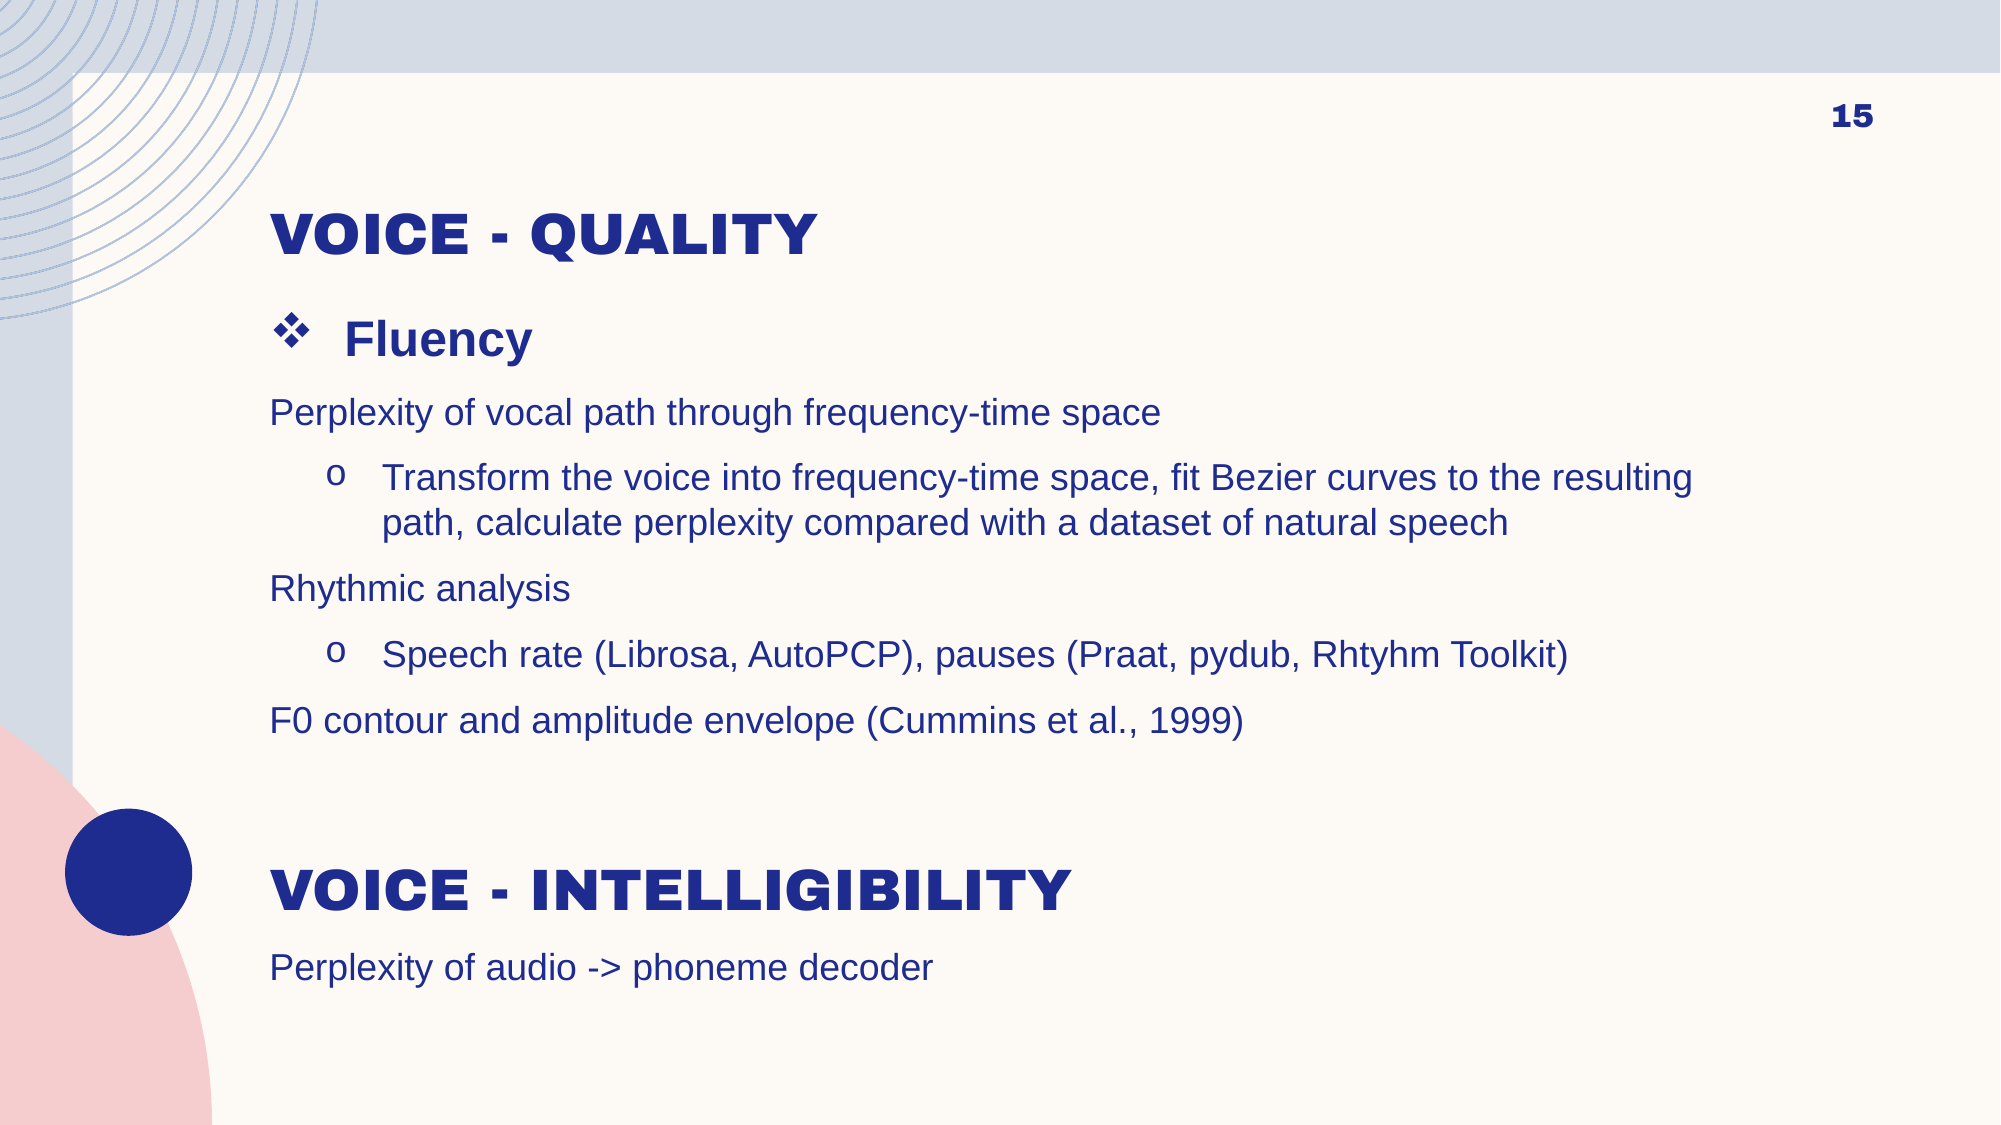

15
# Voice - Quality
Fluency
Perplexity of vocal path through frequency-time space
Transform the voice into frequency-time space, fit Bezier curves to the resulting path, calculate perplexity compared with a dataset of natural speech
Rhythmic analysis
Speech rate (Librosa, AutoPCP), pauses (Praat, pydub, Rhtyhm Toolkit)
F0 contour and amplitude envelope (Cummins et al., 1999)

Voice - Intelligibility
Perplexity of audio -> phoneme decoder